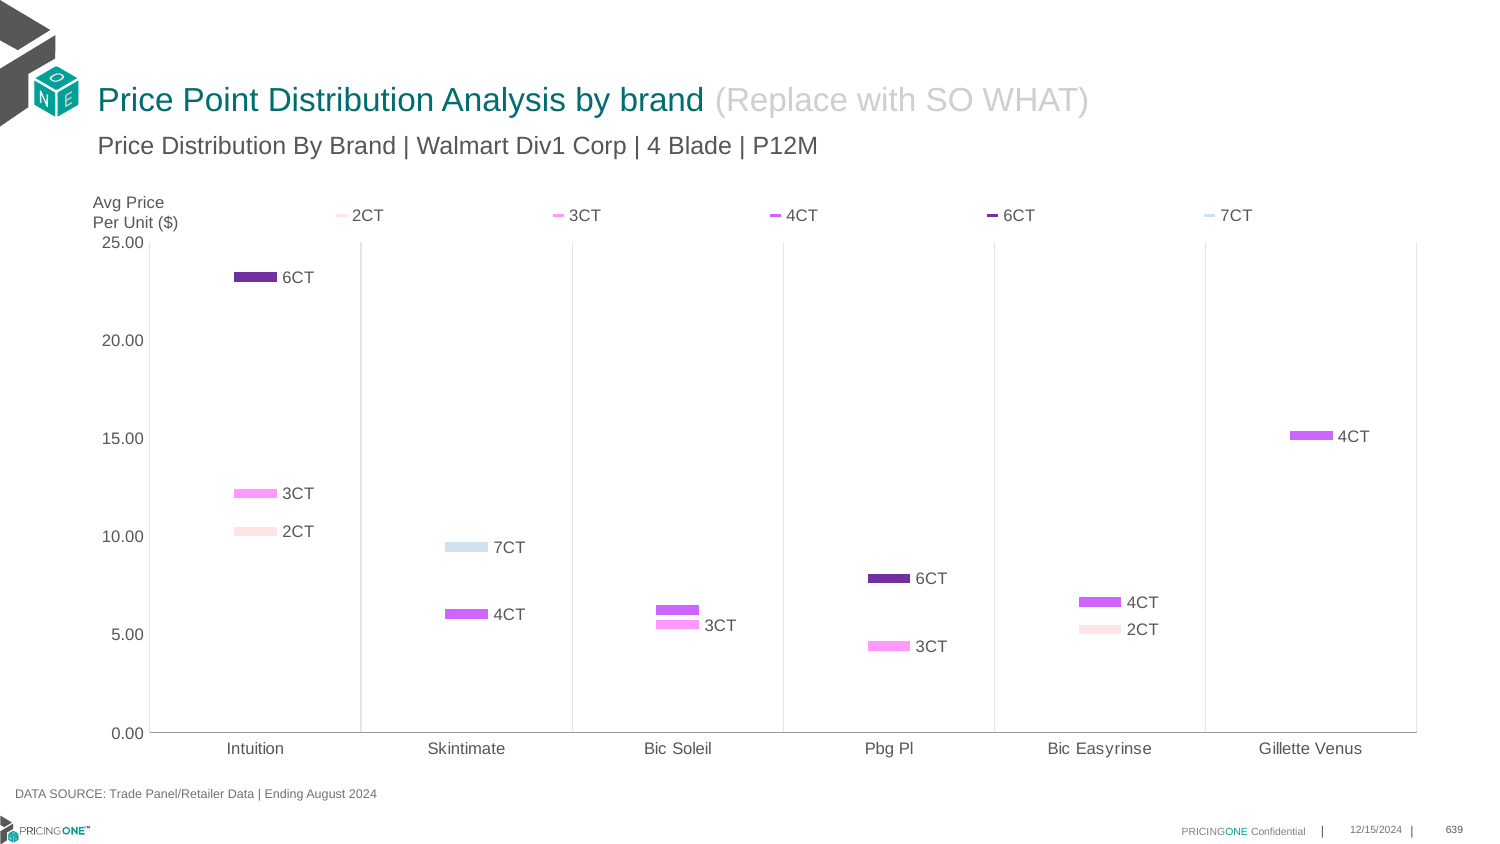

# Price Point Distribution Analysis by brand (Replace with SO WHAT)
Price Distribution By Brand | Walmart Div1 Corp | 4 Blade | P12M

### Chart

| Category | 2CT | 3CT | 4CT | 6CT | 7CT |
|---|---|---|---|---|---|
| Intuition | 10.258024623502253 | 12.18391720179607 | None | 23.205772580243842 | None |
| Skintimate | None | None | 6.0546980298395505 | None | 9.458044585455456 |
| Bic Soleil | None | 5.506730204321431 | 6.246073590537563 | None | None |
| Pbg Pl | None | 4.42113958015468 | None | 7.867161626087273 | None |
| Bic Easyrinse | 5.261622644614499 | None | 6.649162516976007 | None | None |
| Gillette Venus | None | None | 15.127941071300866 | None | None |
Avg Price
Per Unit ($)
DATA SOURCE: Trade Panel/Retailer Data | Ending August 2024
12/15/2024
639